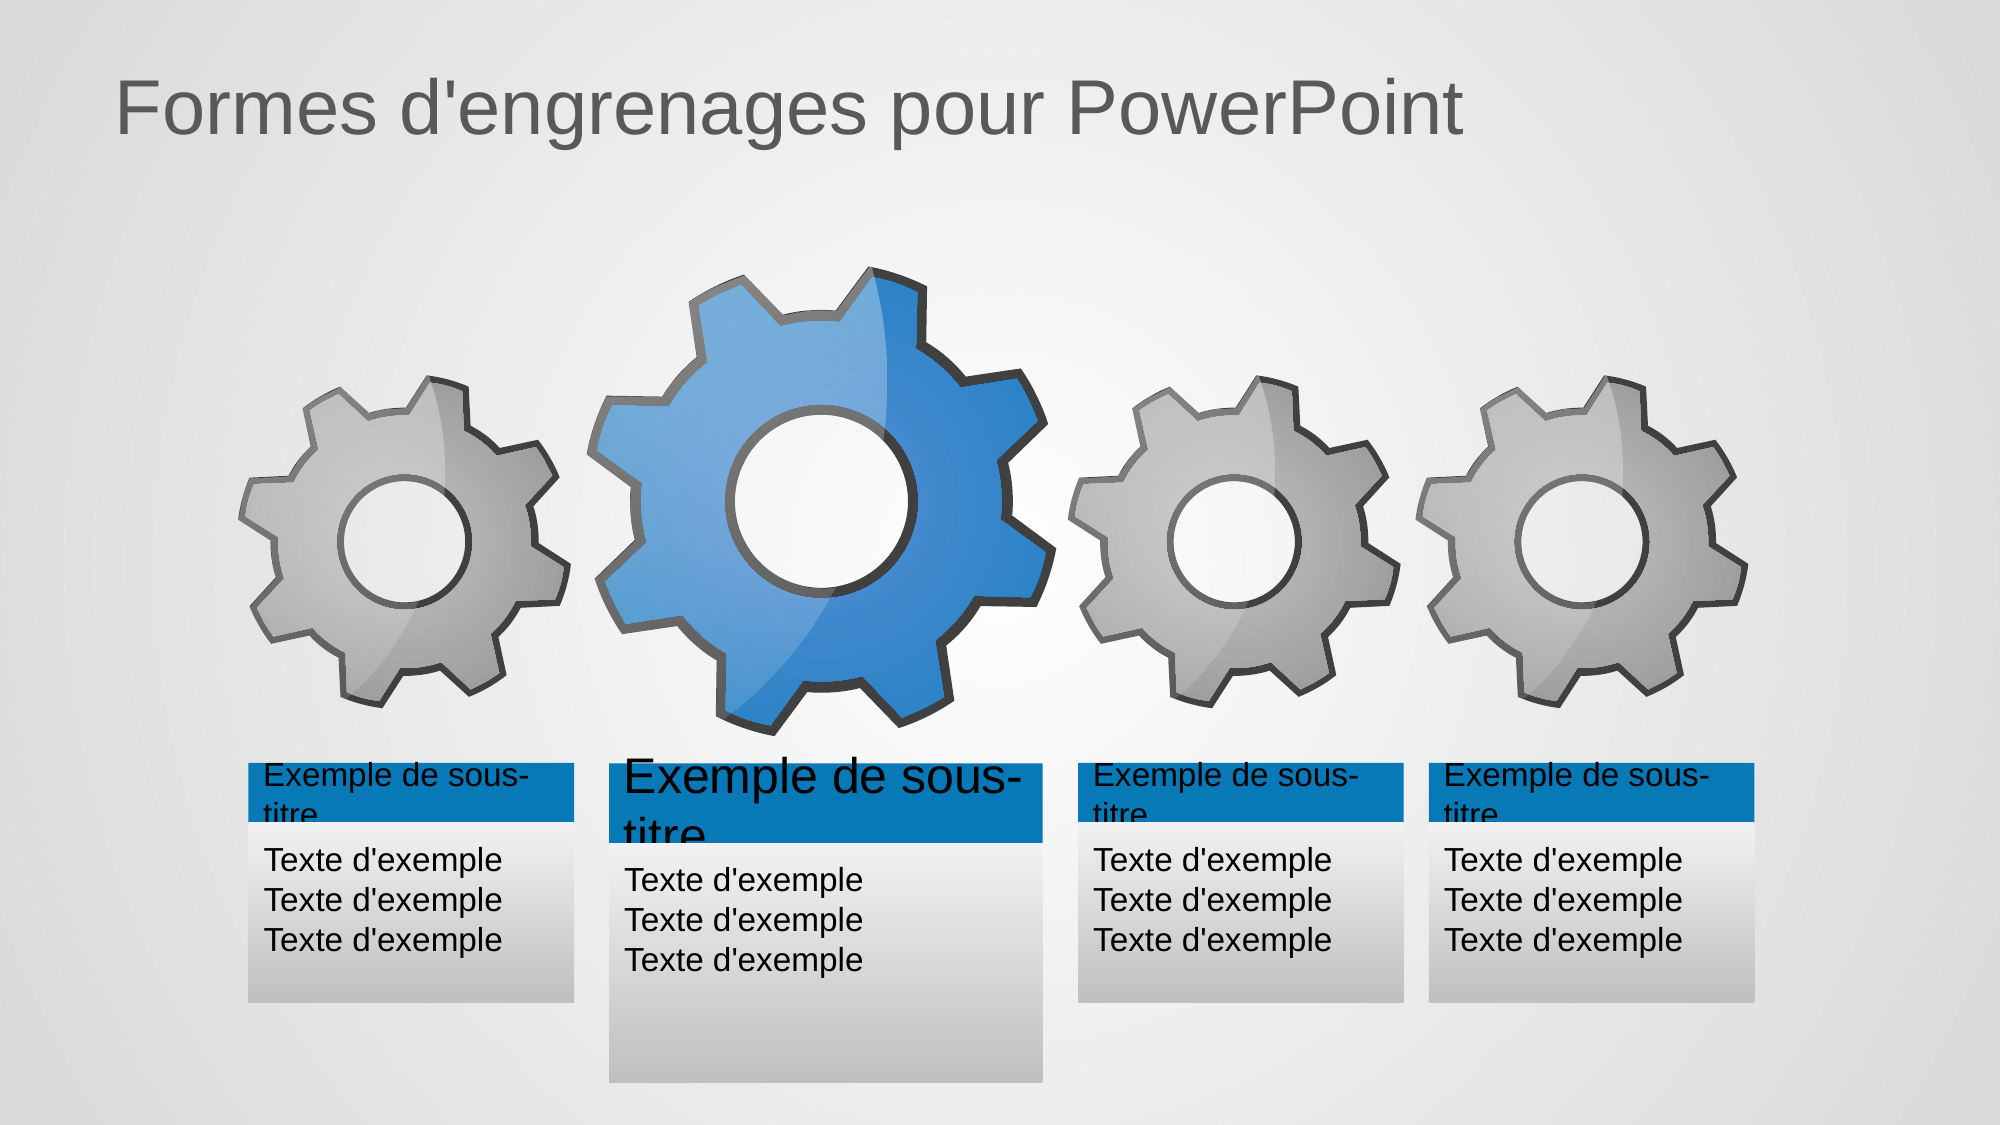

# Formes d'engrenages pour PowerPoint

Exemple de sous-titre
Texte d'exemple
Texte d'exemple
Texte d'exemple
Exemple de sous-titre
Texte d'exemple
Texte d'exemple
Texte d'exemple
Exemple de sous-titre
Texte d'exemple
Texte d'exemple
Texte d'exemple
Exemple de sous-titre
Texte d'exemple
Texte d'exemple
Texte d'exemple